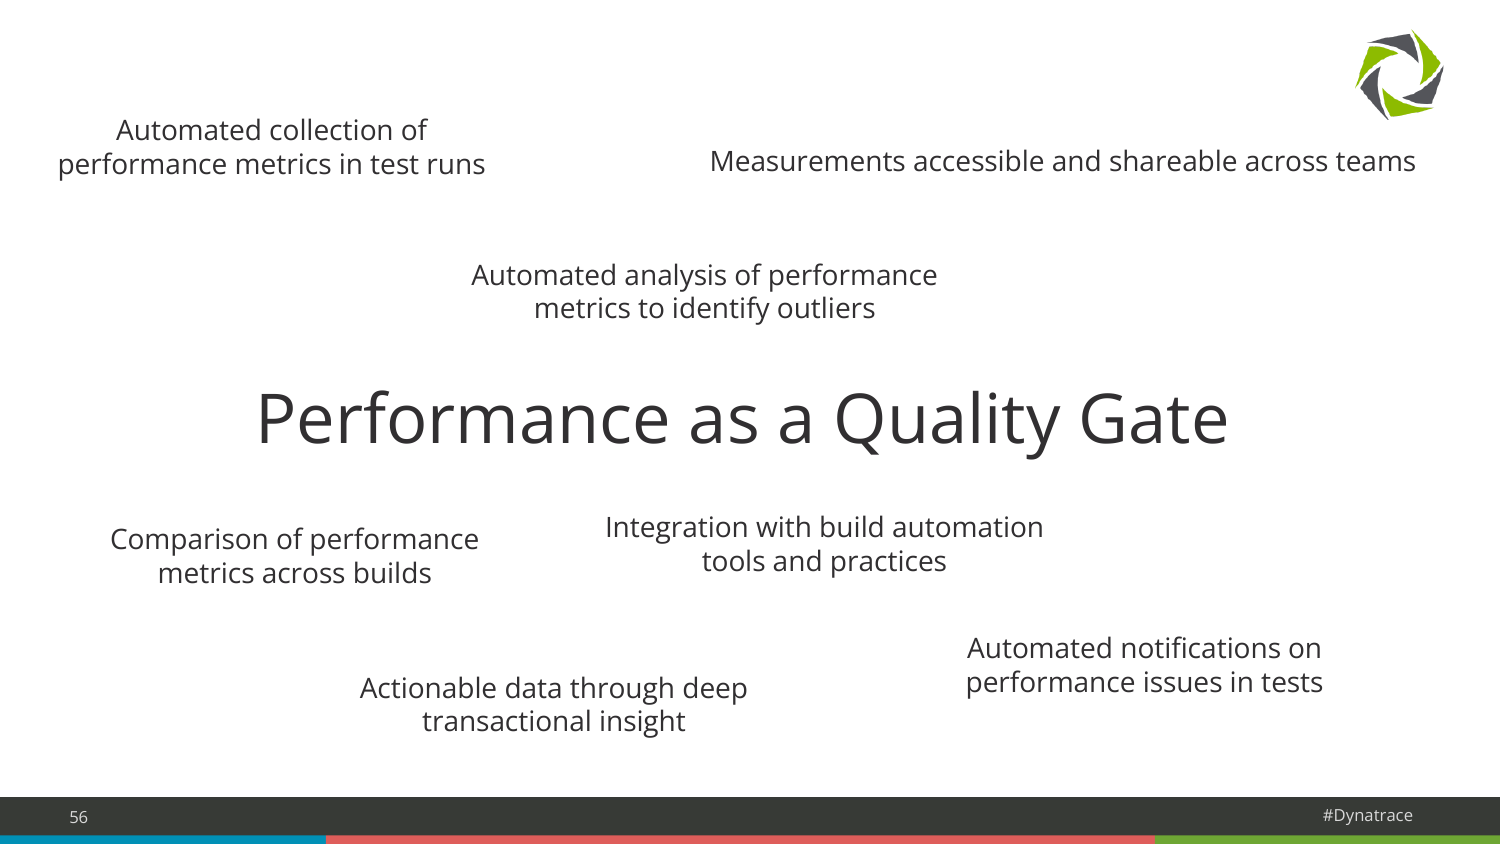

Automated collection of performance metrics in test runs
Measurements accessible and shareable across teams
Automated analysis of performance metrics to identify outliers
Performance as a Quality Gate
Integration with build automation tools and practices
Comparison of performance metrics across builds
Automated notifications on performance issues in tests
Actionable data through deep transactional insight